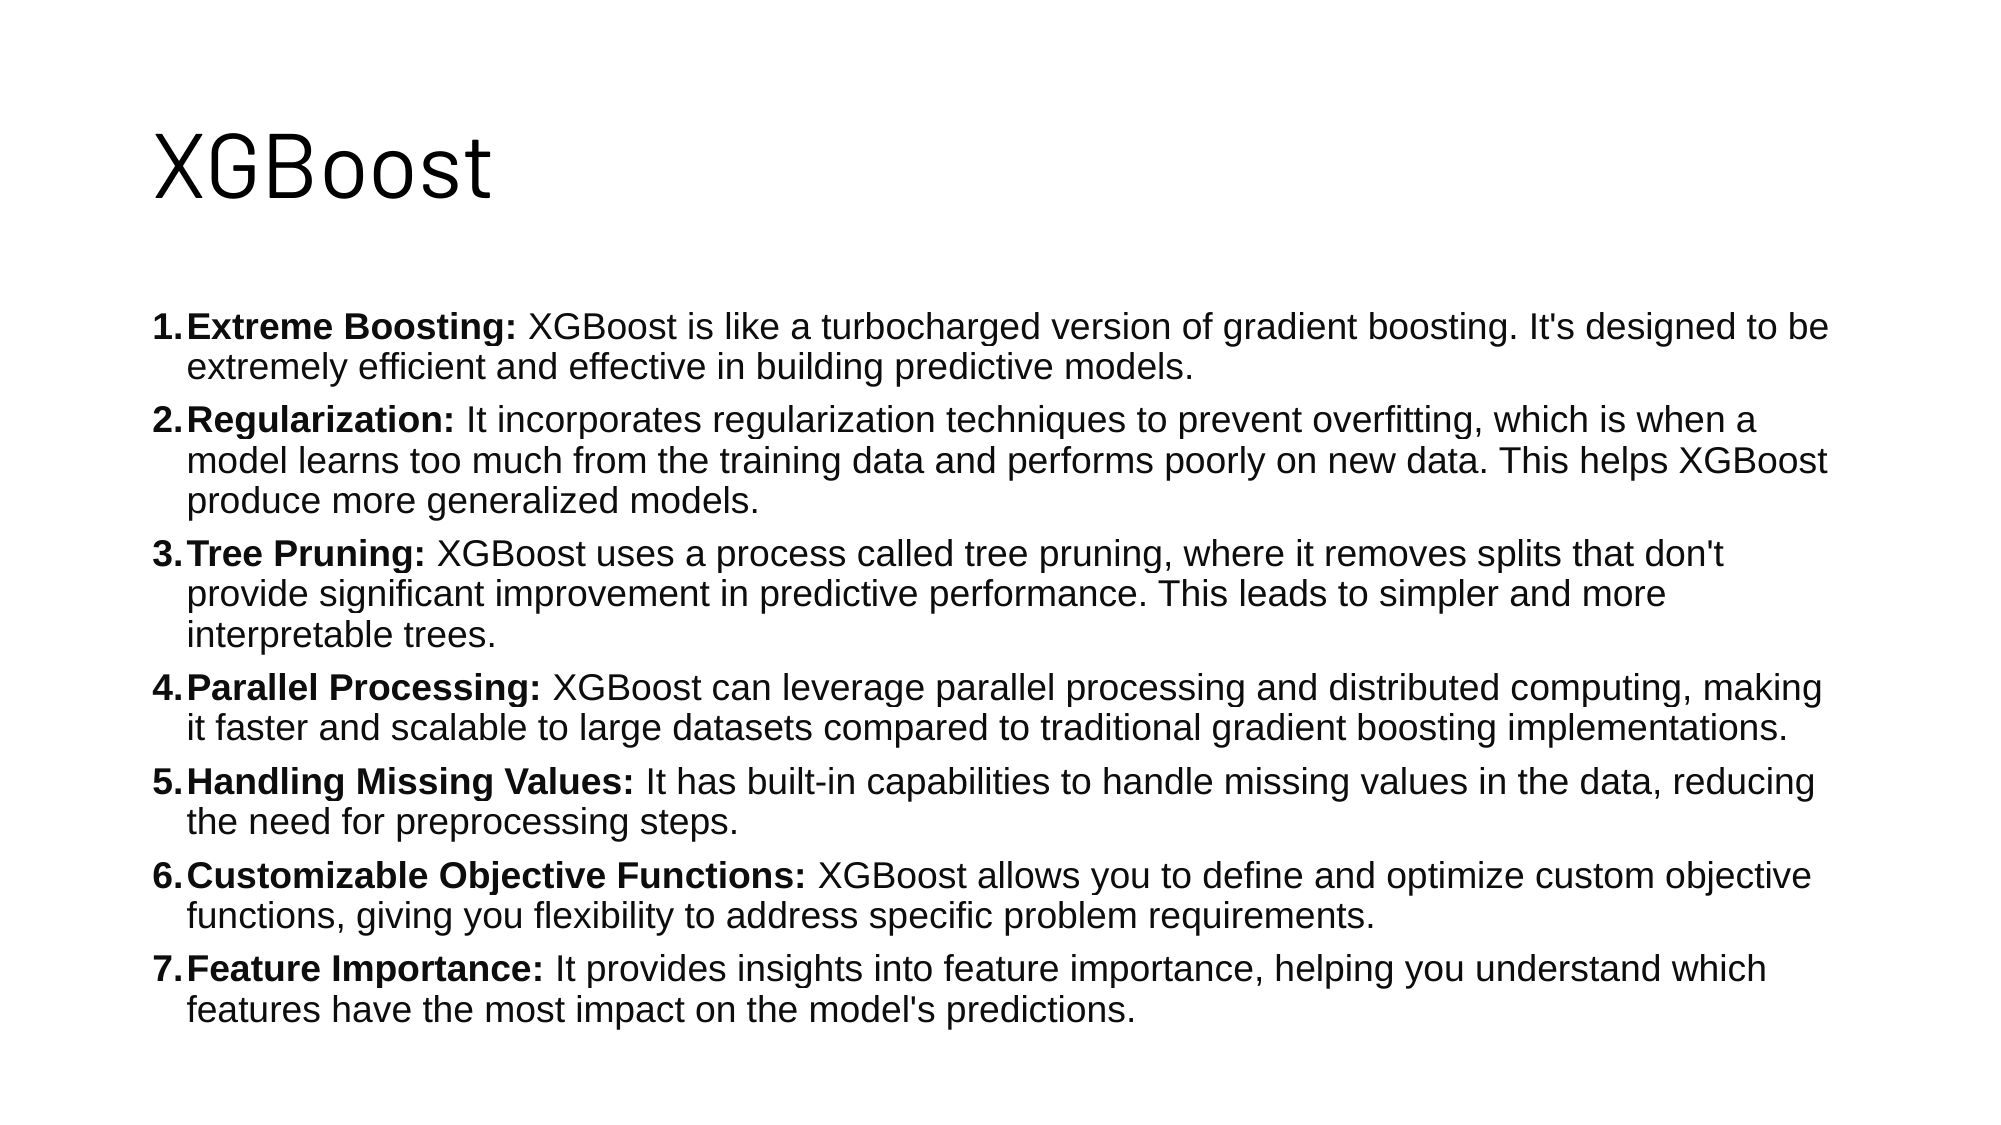

# XGBoost
Extreme Boosting: XGBoost is like a turbocharged version of gradient boosting. It's designed to be extremely efficient and effective in building predictive models.
Regularization: It incorporates regularization techniques to prevent overfitting, which is when a model learns too much from the training data and performs poorly on new data. This helps XGBoost produce more generalized models.
Tree Pruning: XGBoost uses a process called tree pruning, where it removes splits that don't provide significant improvement in predictive performance. This leads to simpler and more interpretable trees.
Parallel Processing: XGBoost can leverage parallel processing and distributed computing, making it faster and scalable to large datasets compared to traditional gradient boosting implementations.
Handling Missing Values: It has built-in capabilities to handle missing values in the data, reducing the need for preprocessing steps.
Customizable Objective Functions: XGBoost allows you to define and optimize custom objective functions, giving you flexibility to address specific problem requirements.
Feature Importance: It provides insights into feature importance, helping you understand which features have the most impact on the model's predictions.